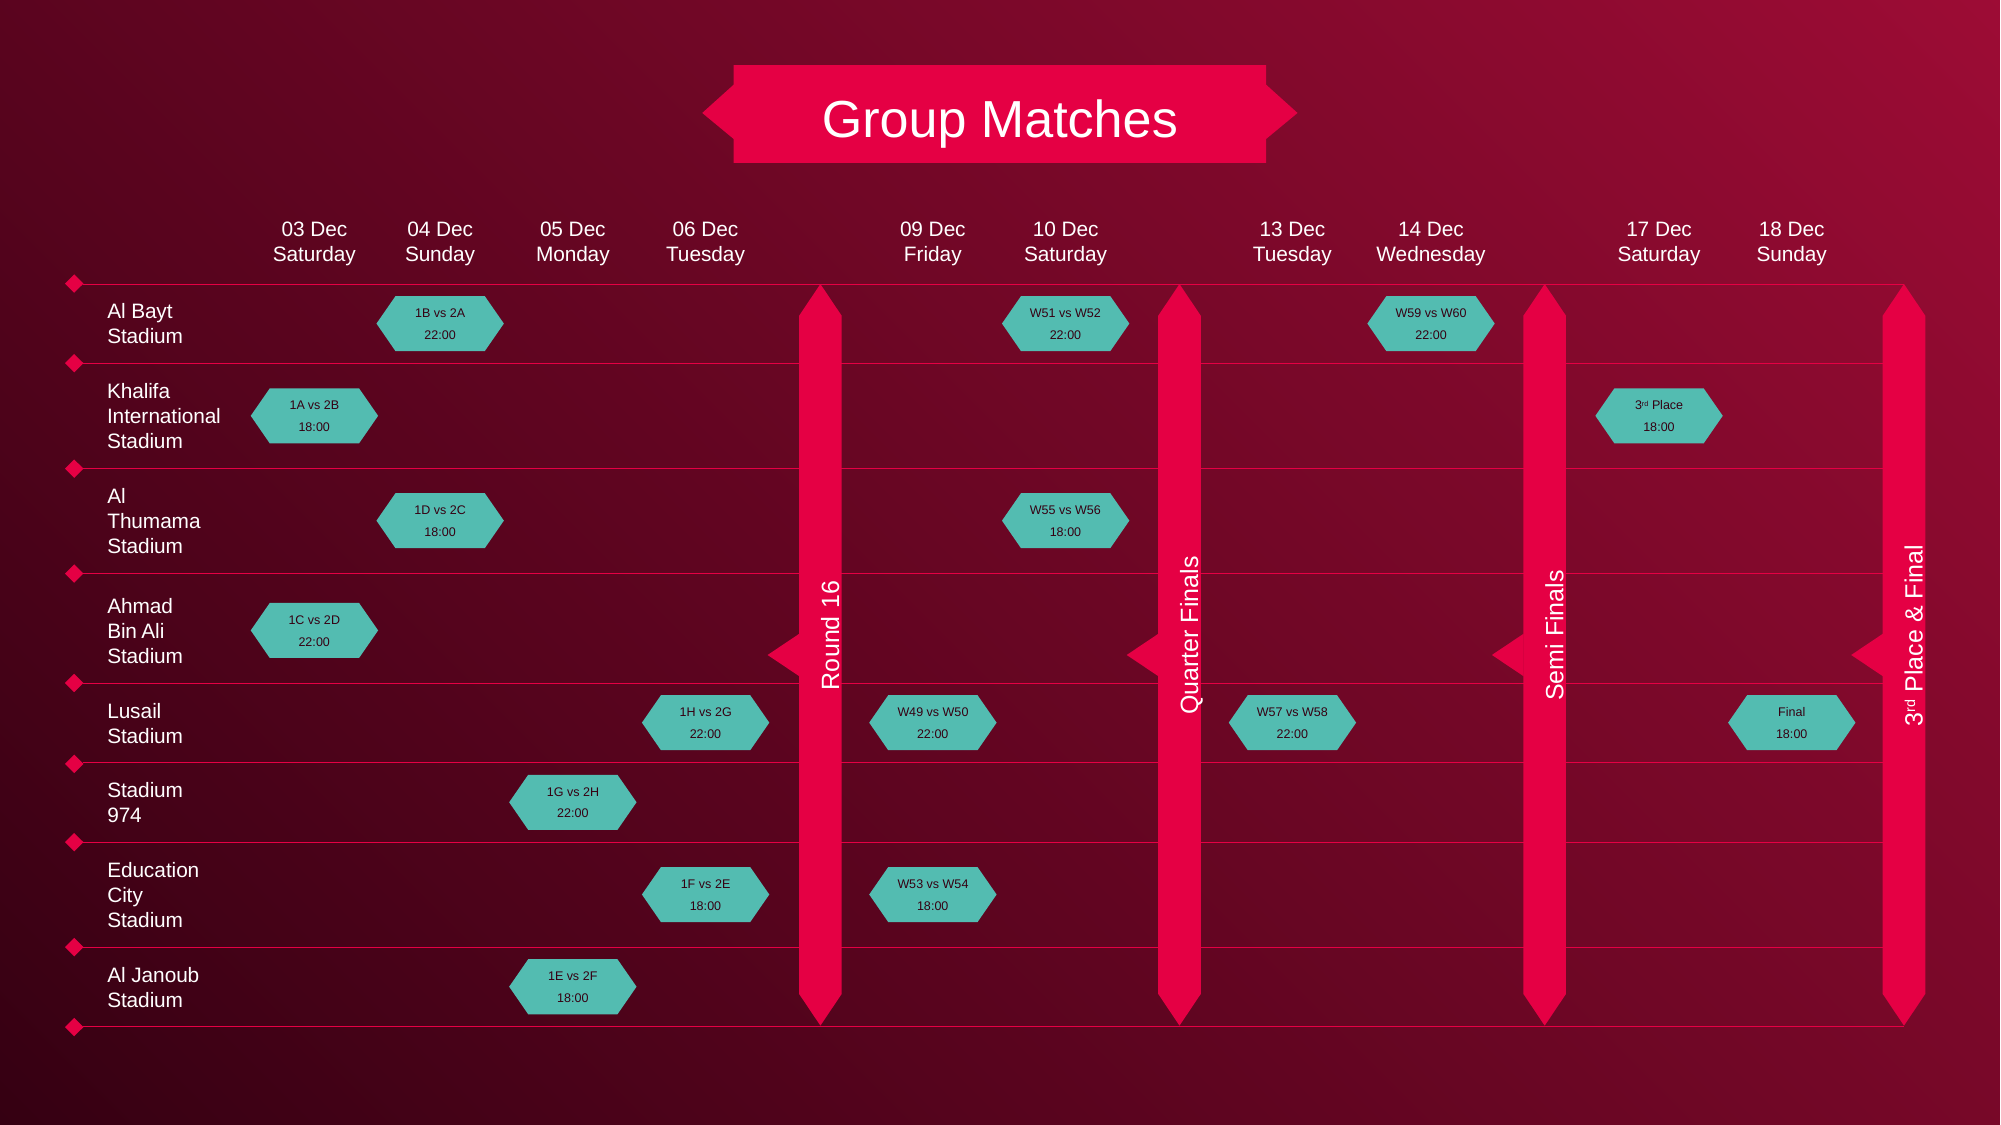

Group Matches
03 Dec
Saturday

1A vs 2B
18:00

1C vs 2D
22:00
04 Dec
Sunday

1B vs 2A
22:00

1D vs 2C
18:00
05 Dec
Monday

1G vs 2H
22:00

1E vs 2F
18:00
06 Dec
Tuesday

1H vs 2G
22:00

1F vs 2E
18:00
09 Dec
Friday

W49 vs W50
22:00

W53 vs W54
18:00
10 Dec
Saturday

W51 vs W52
22:00

W55 vs W56
18:00
13 Dec
Tuesday

W57 vs W58
22:00
14 Dec
Wednesday

W59 vs W60
22:00
17 Dec
Saturday

3rd Place
18:00
18 Dec
Sunday

Final
18:00
Al Bayt
Stadium
Khalifa International
Stadium
Al Thumama Stadium
Ahmad Bin Ali Stadium
Lusail Stadium
Stadium 974
Education City Stadium
Al Janoub Stadium

Round 16

Quarter Finals

Semi Finals

3rd Place & Final